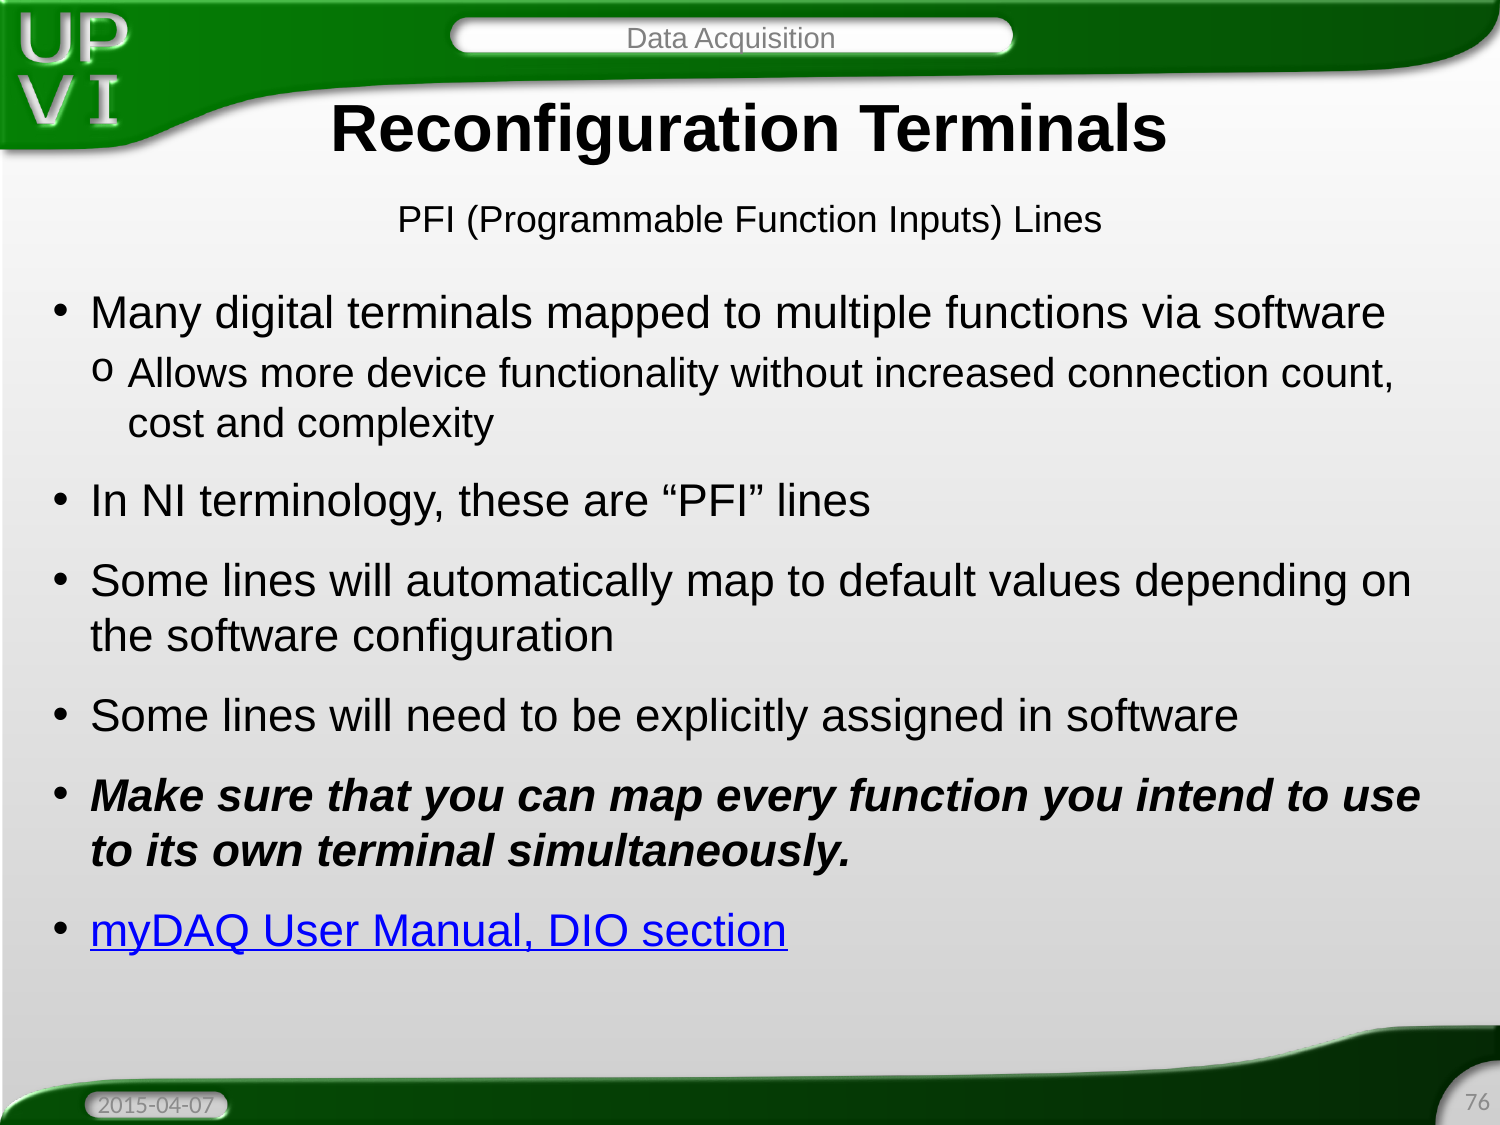

Data Acquisition
# Reconfiguration Terminals
PFI (Programmable Function Inputs) Lines
Many digital terminals mapped to multiple functions via software
Allows more device functionality without increased connection count, cost and complexity
In NI terminology, these are “PFI” lines
Some lines will automatically map to default values depending on the software configuration
Some lines will need to be explicitly assigned in software
Make sure that you can map every function you intend to use to its own terminal simultaneously.
myDAQ User Manual, DIO section
76
2015-04-07